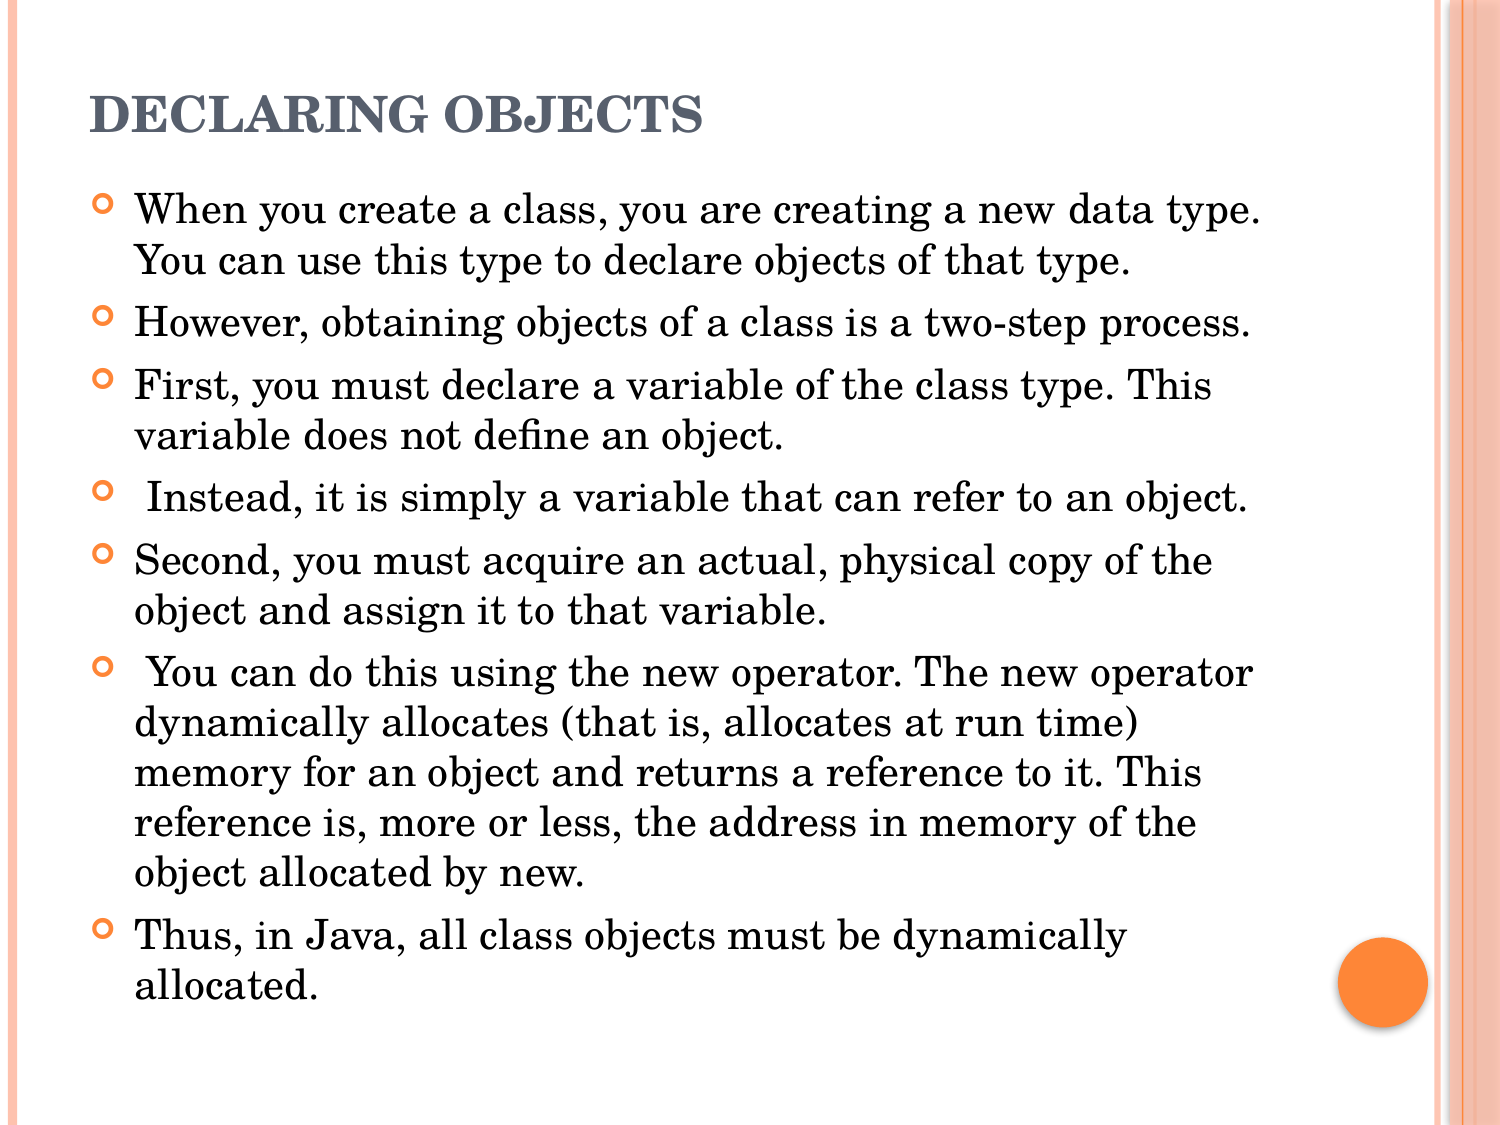

# Declaring objects
When you create a class, you are creating a new data type. You can use this type to declare objects of that type.
However, obtaining objects of a class is a two-step process.
First, you must declare a variable of the class type. This variable does not define an object.
 Instead, it is simply a variable that can refer to an object.
Second, you must acquire an actual, physical copy of the object and assign it to that variable.
 You can do this using the new operator. The new operator dynamically allocates (that is, allocates at run time) memory for an object and returns a reference to it. This reference is, more or less, the address in memory of the object allocated by new.
Thus, in Java, all class objects must be dynamically allocated.